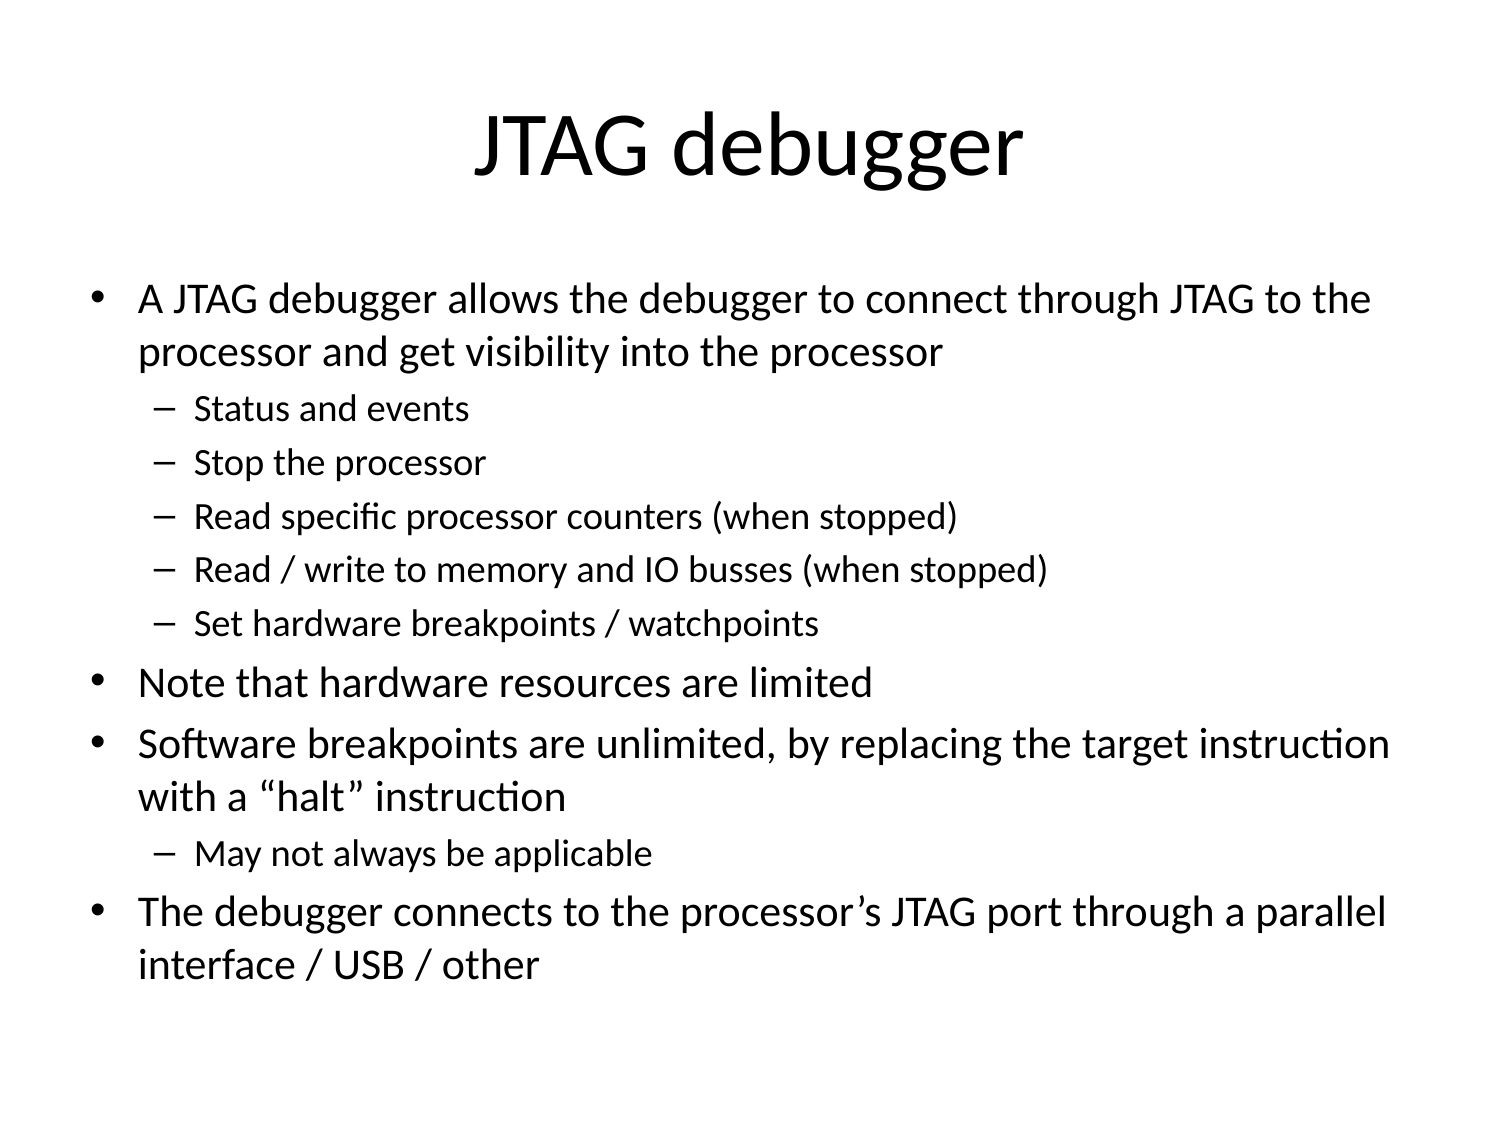

# JTAG debugger
A JTAG debugger allows the debugger to connect through JTAG to the processor and get visibility into the processor
Status and events
Stop the processor
Read specific processor counters (when stopped)
Read / write to memory and IO busses (when stopped)
Set hardware breakpoints / watchpoints
Note that hardware resources are limited
Software breakpoints are unlimited, by replacing the target instruction with a “halt” instruction
May not always be applicable
The debugger connects to the processor’s JTAG port through a parallel interface / USB / other